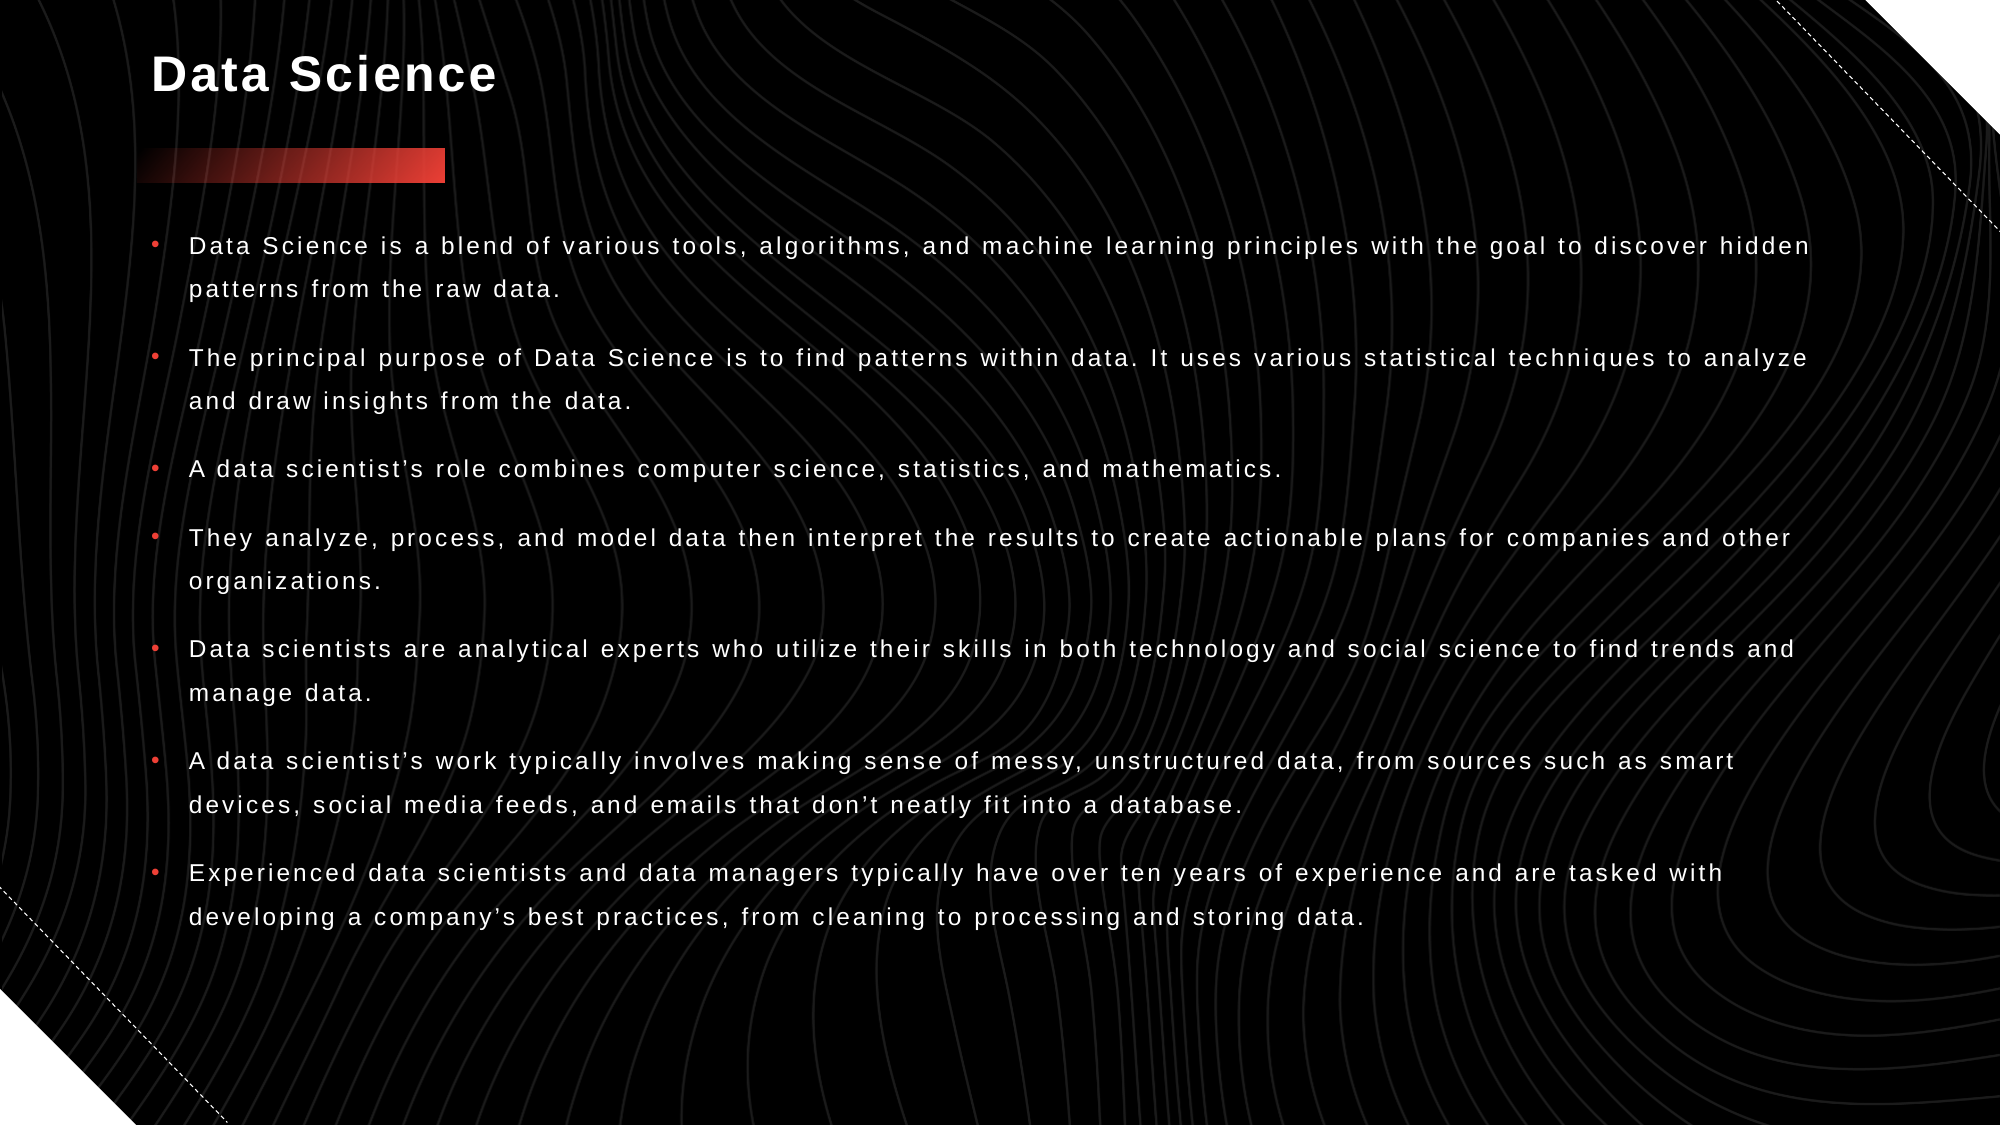

# Data Science
Data Science is a blend of various tools, algorithms, and machine learning principles with the goal to discover hidden patterns from the raw data.
The principal purpose of Data Science is to find patterns within data. It uses various statistical techniques to analyze and draw insights from the data.
A data scientist’s role combines computer science, statistics, and mathematics.
They analyze, process, and model data then interpret the results to create actionable plans for companies and other organizations.
Data scientists are analytical experts who utilize their skills in both technology and social science to find trends and manage data.
A data scientist’s work typically involves making sense of messy, unstructured data, from sources such as smart devices, social media feeds, and emails that don’t neatly fit into a database.
Experienced data scientists and data managers typically have over ten years of experience and are tasked with developing a company’s best practices, from cleaning to processing and storing data.